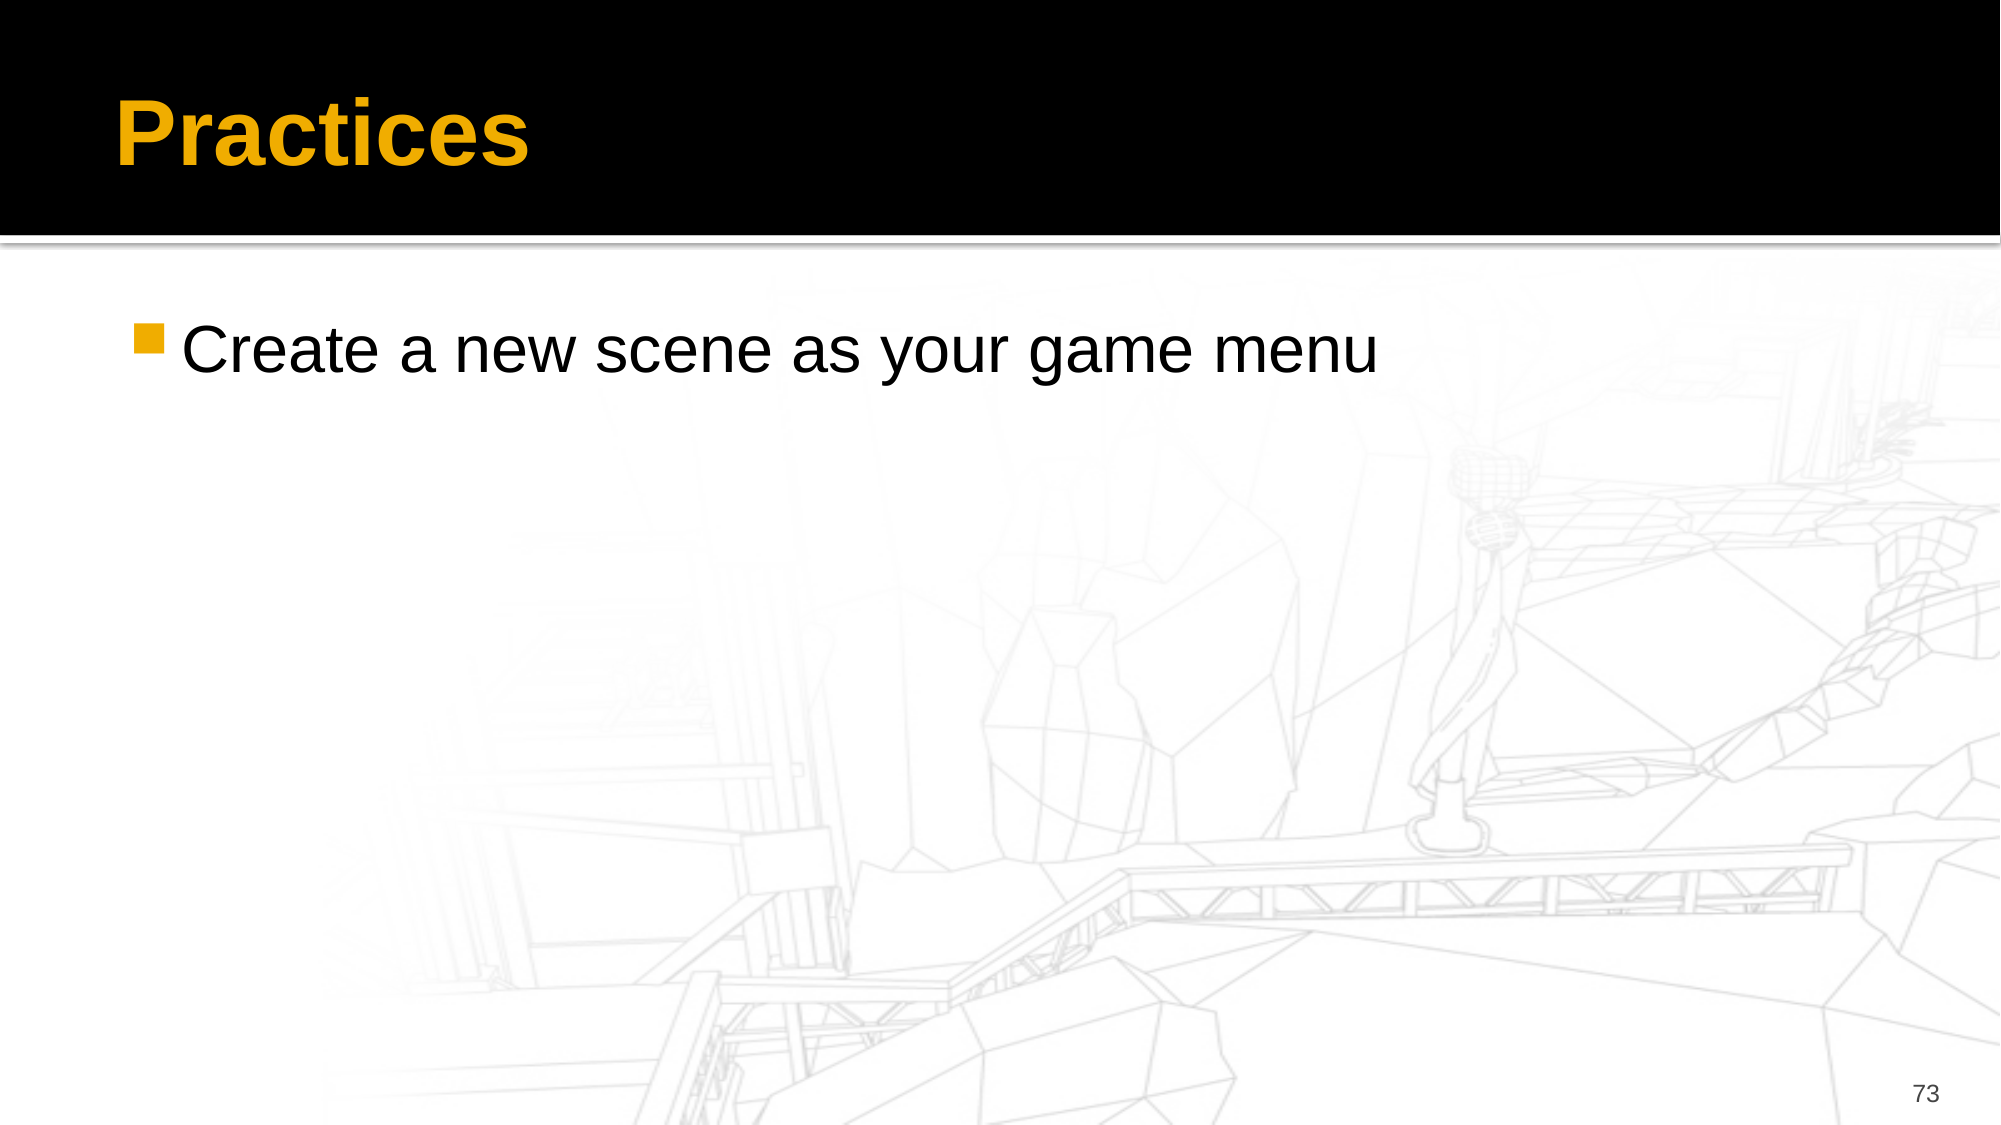

# Practices
Create a new scene as your game menu

73